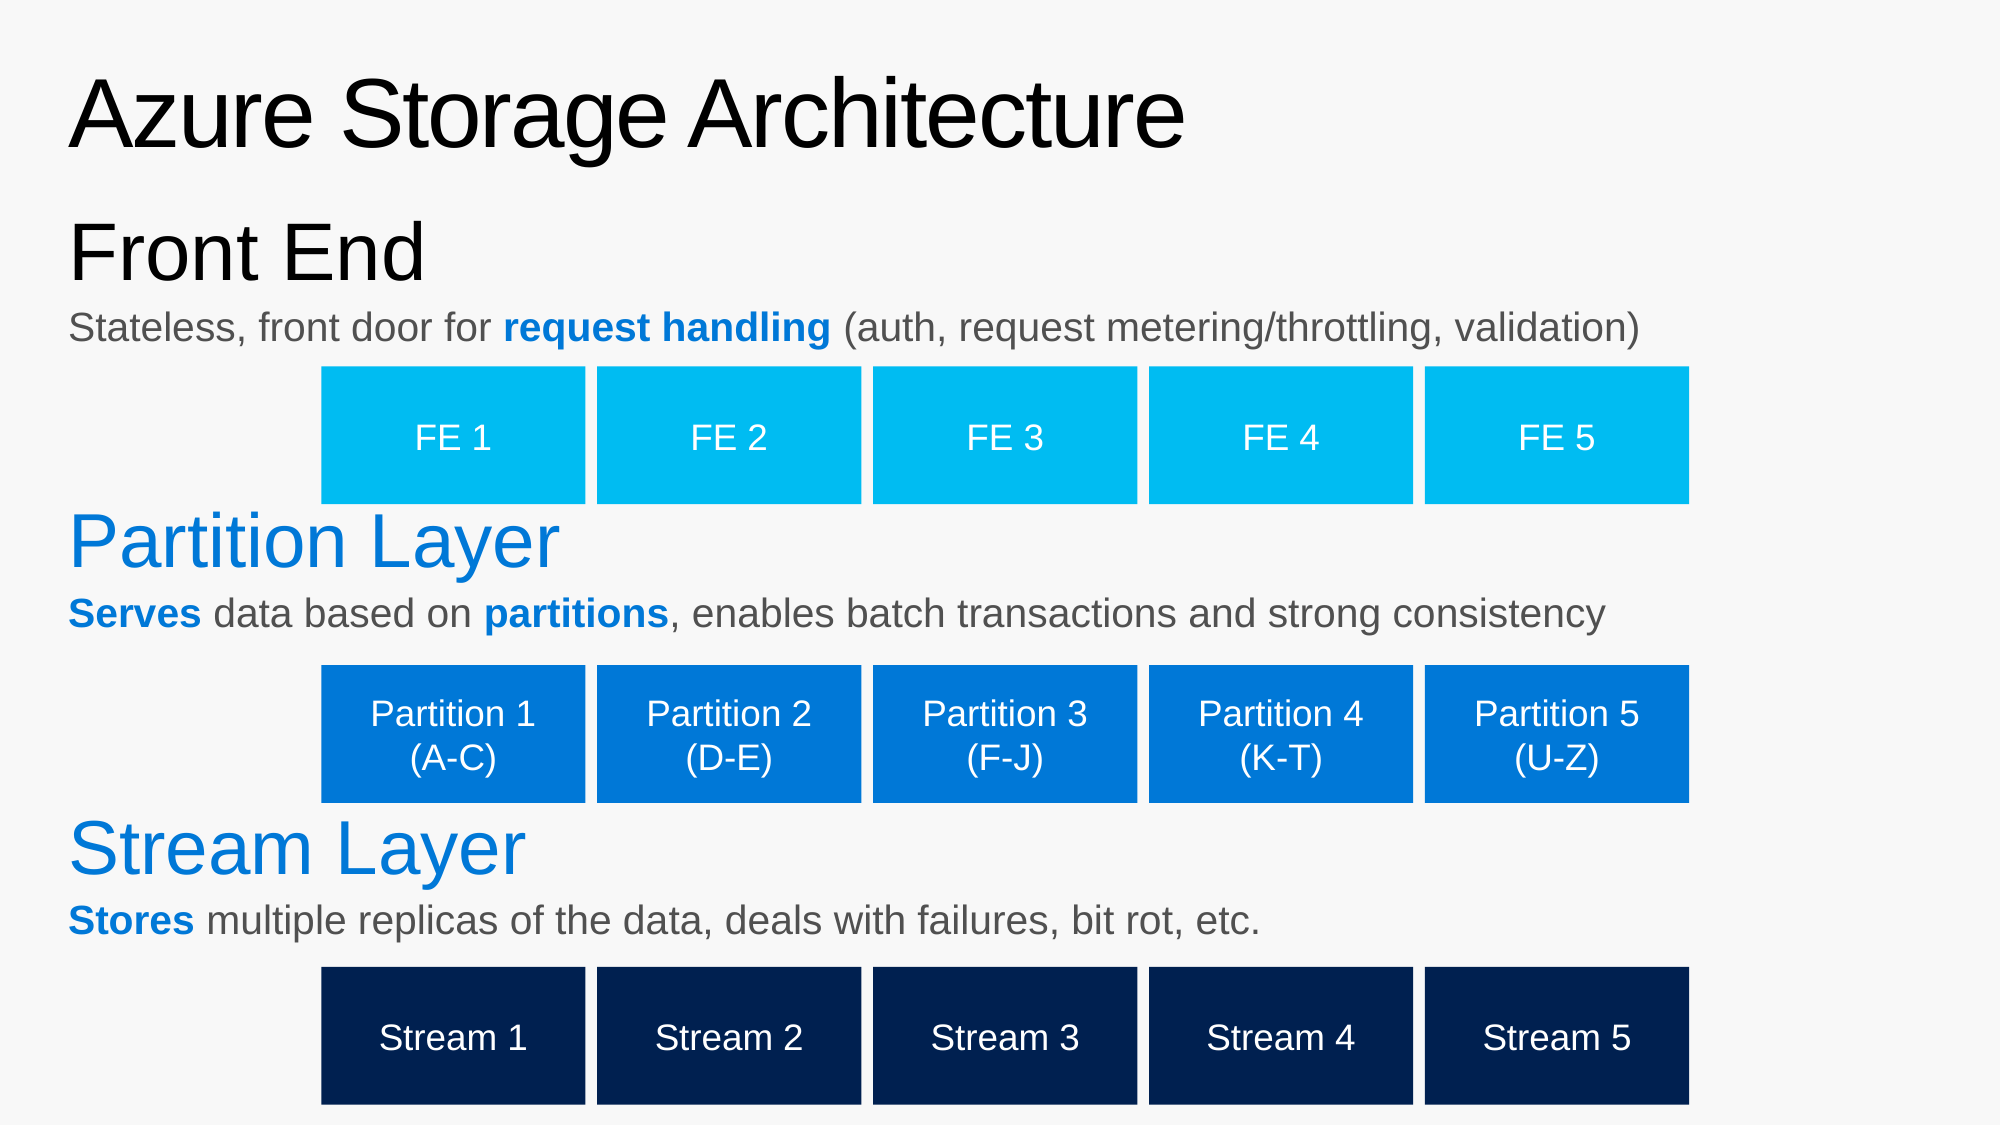

# Azure Storage Architecture
Front End
Stateless, front door for request handling (auth, request metering/throttling, validation)

Partition Layer
Serves data based on partitions, enables batch transactions and strong consistency

Stream Layer
Stores multiple replicas of the data, deals with failures, bit rot, etc.
FE 1
FE 2
FE 3
FE 4
FE 5
Partition 1
(A-C)
Partition 2
(D-E)
Partition 3
(F-J)
Partition 4
(K-T)
Partition 5
(U-Z)
Stream 1
Stream 2
Stream 3
Stream 4
Stream 5